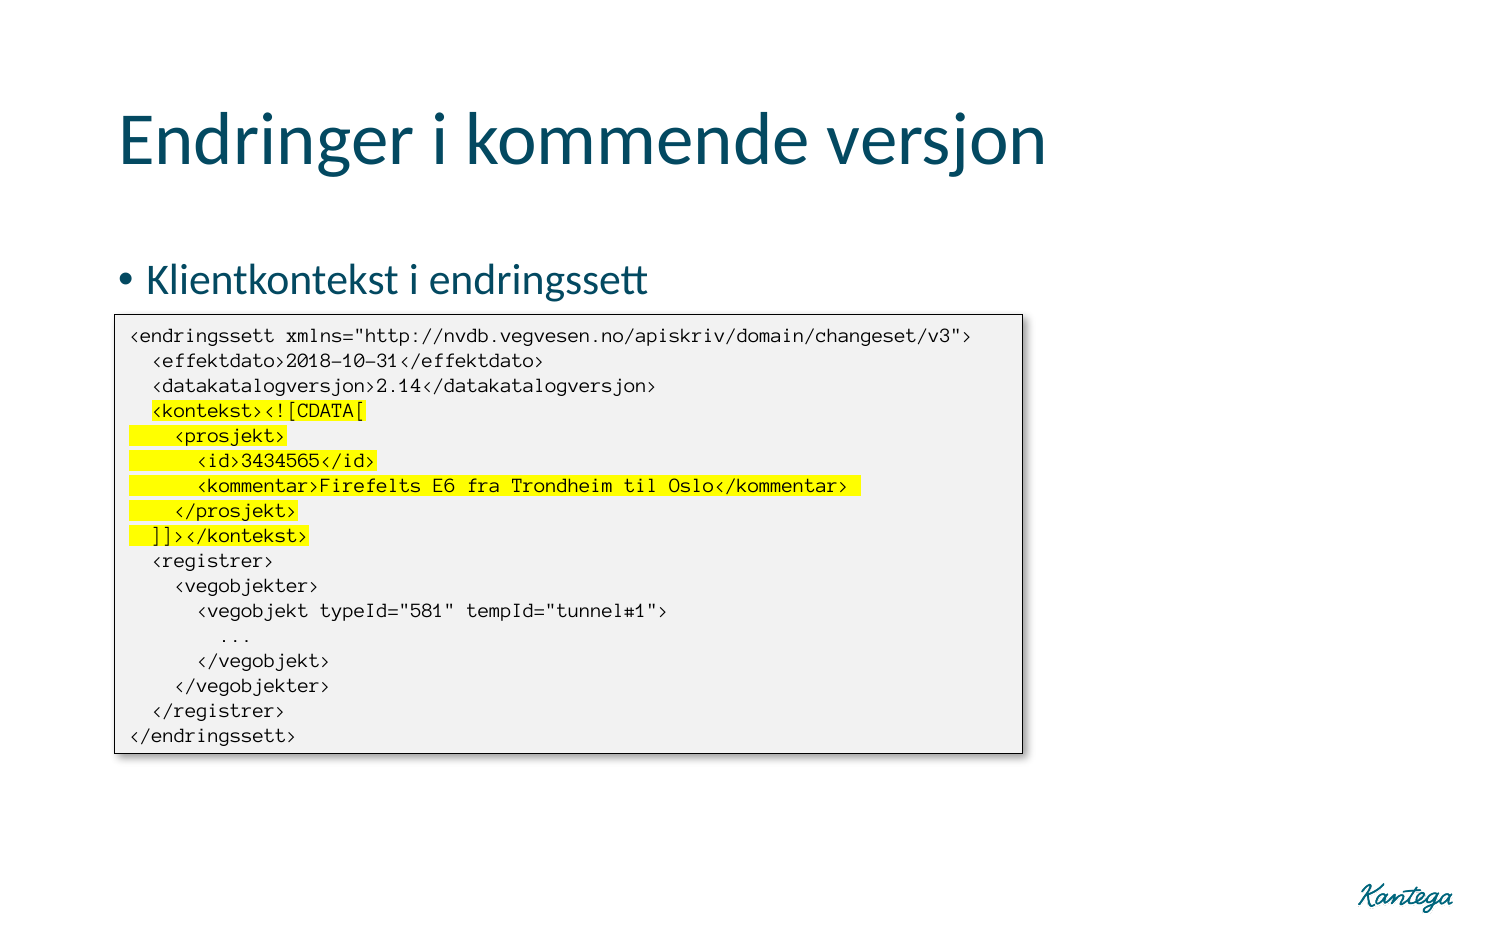

# Endringer i kommende versjon
Klientkontekst i endringssett
<endringssett xmlns="http://nvdb.vegvesen.no/apiskriv/domain/changeset/v3">
  <effektdato>2018-10-31</effektdato>
  <datakatalogversjon>2.14</datakatalogversjon>
  <kontekst><![CDATA[
    <prosjekt>
      <id>3434565</id>
      <kommentar>Firefelts E6 fra Trondheim til Oslo</kommentar>
    </prosjekt>
  ]]></kontekst>
  <registrer>
    <vegobjekter>
      <vegobjekt typeId="581" tempId="tunnel#1">
        ...
      </vegobjekt>
    </vegobjekter>
  </registrer>
</endringssett>